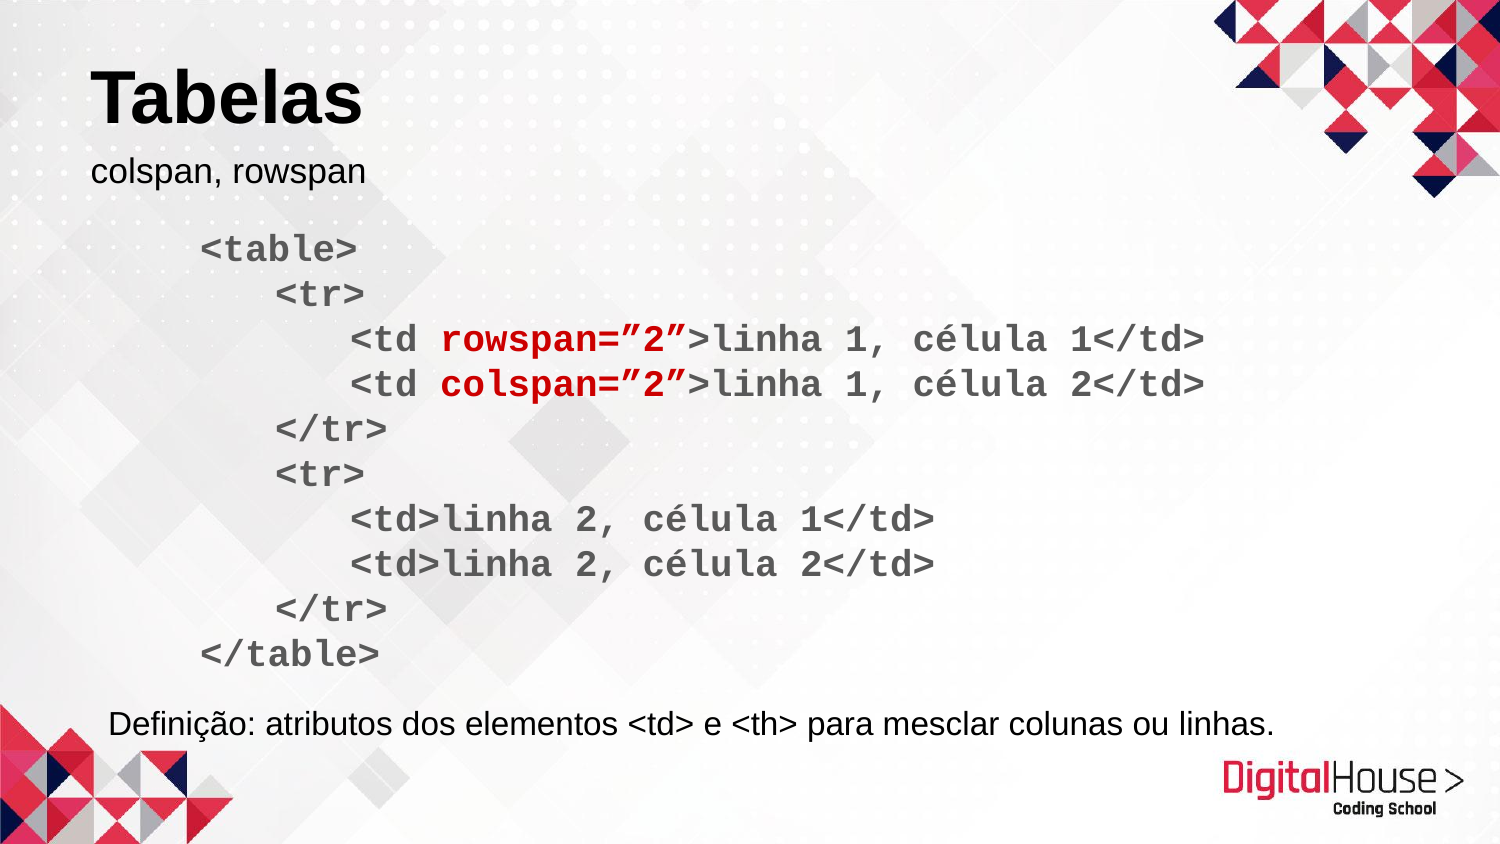

Tabelas
colspan, rowspan
<table>
<tr>
<td rowspan=”2”>linha 1, célula 1</td>
<td colspan=”2”>linha 1, célula 2</td>
</tr>
<tr>
<td>linha 2, célula 1</td>
<td>linha 2, célula 2</td>
</tr>
</table>
Definição: atributos dos elementos <td> e <th> para mesclar colunas ou linhas.